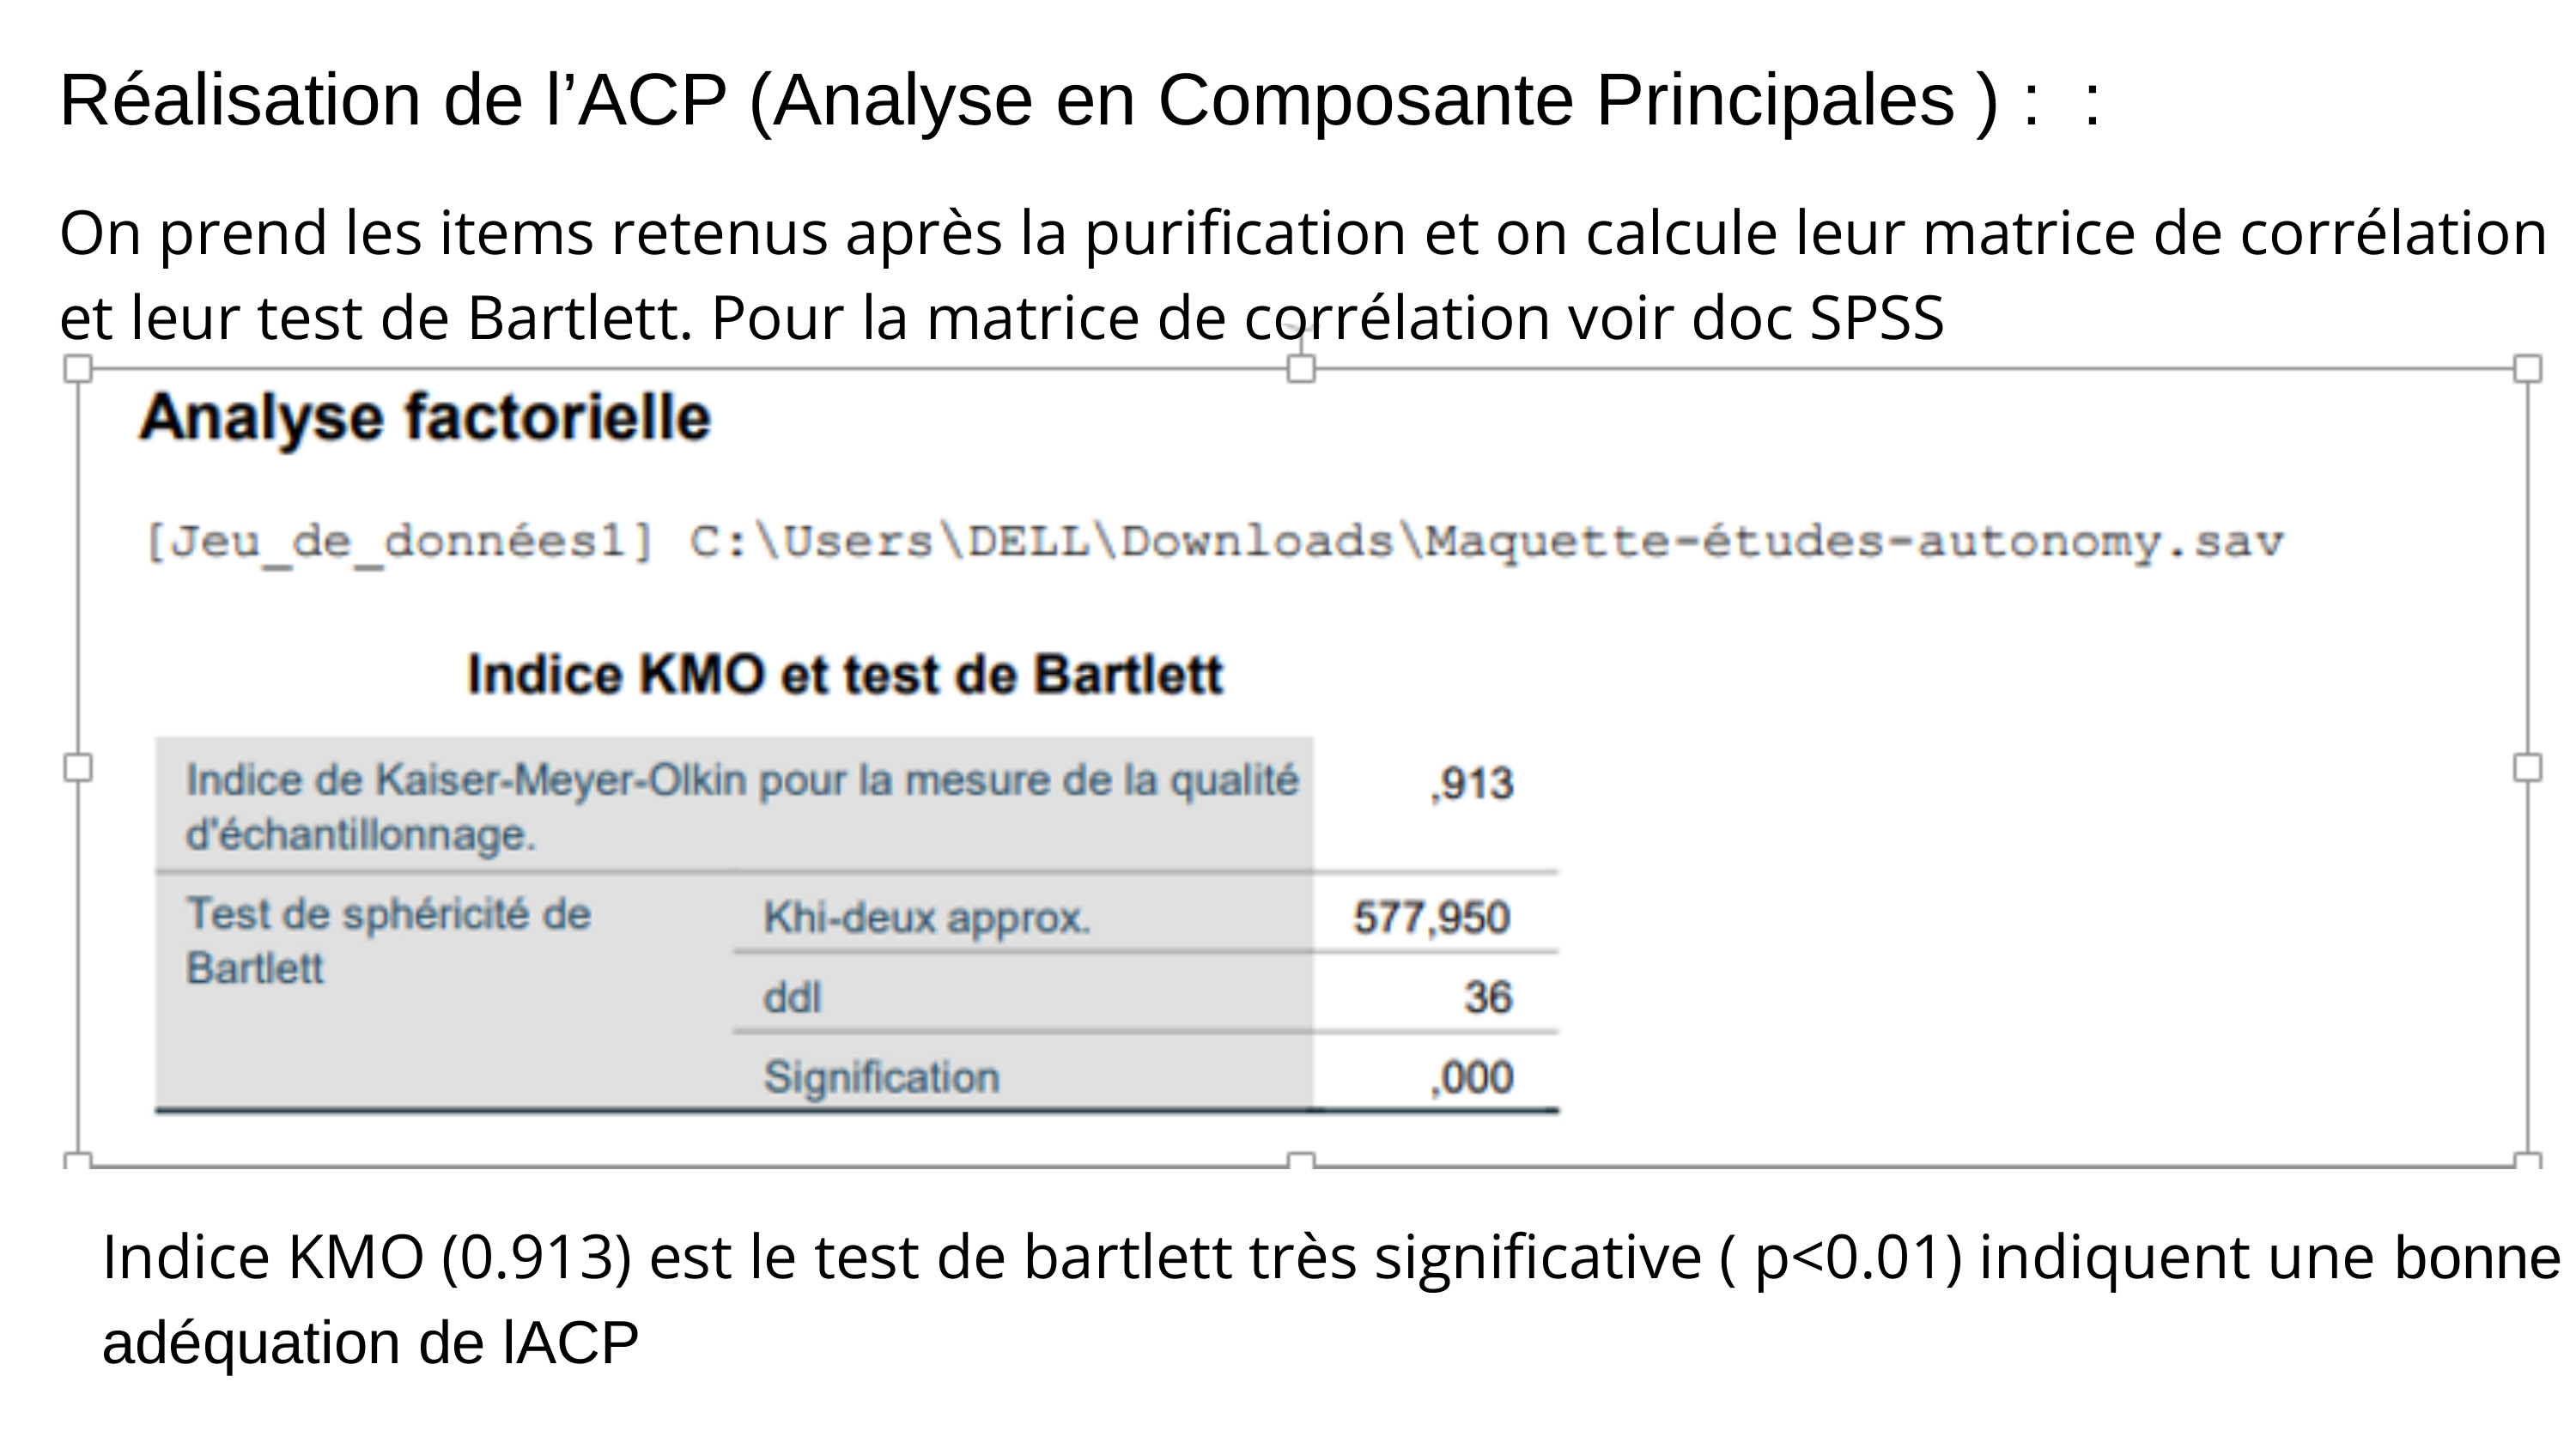

Réalisation de l’ACP (Analyse en Composante Principales ) :  :

On prend les items retenus après la purification et on calcule leur matrice de corrélation et leur test de Bartlett. Pour la matrice de corrélation voir doc SPSS

Indice KMO (0.913) est le test de bartlett très significative ( p<0.01) indiquent une bonne adéquation de lACP